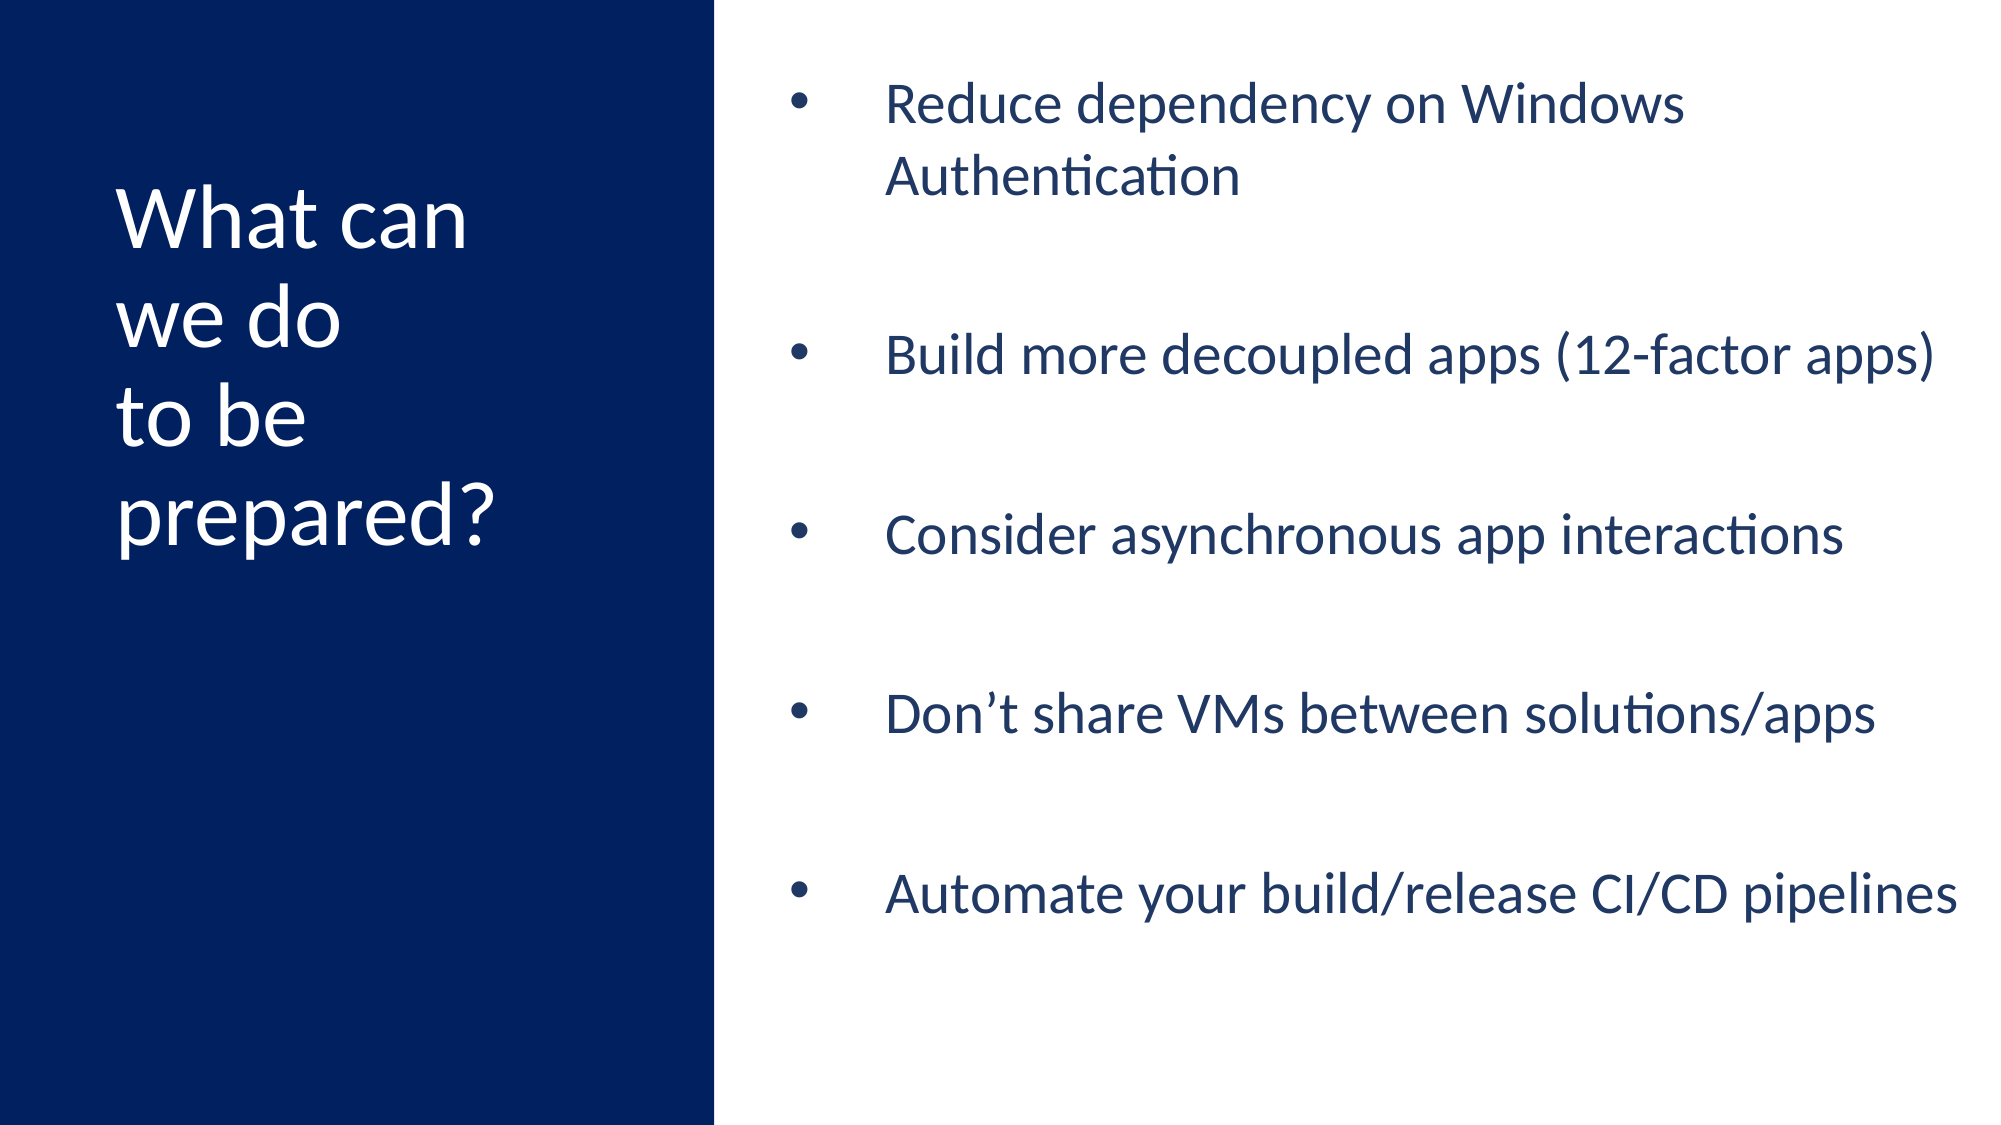

# What can we do to be prepared?
Reduce dependency on Windows Authentication

Build more decoupled apps (12-factor apps)

Consider asynchronous app interactions

Don’t share VMs between solutions/apps

Automate your build/release CI/CD pipelines